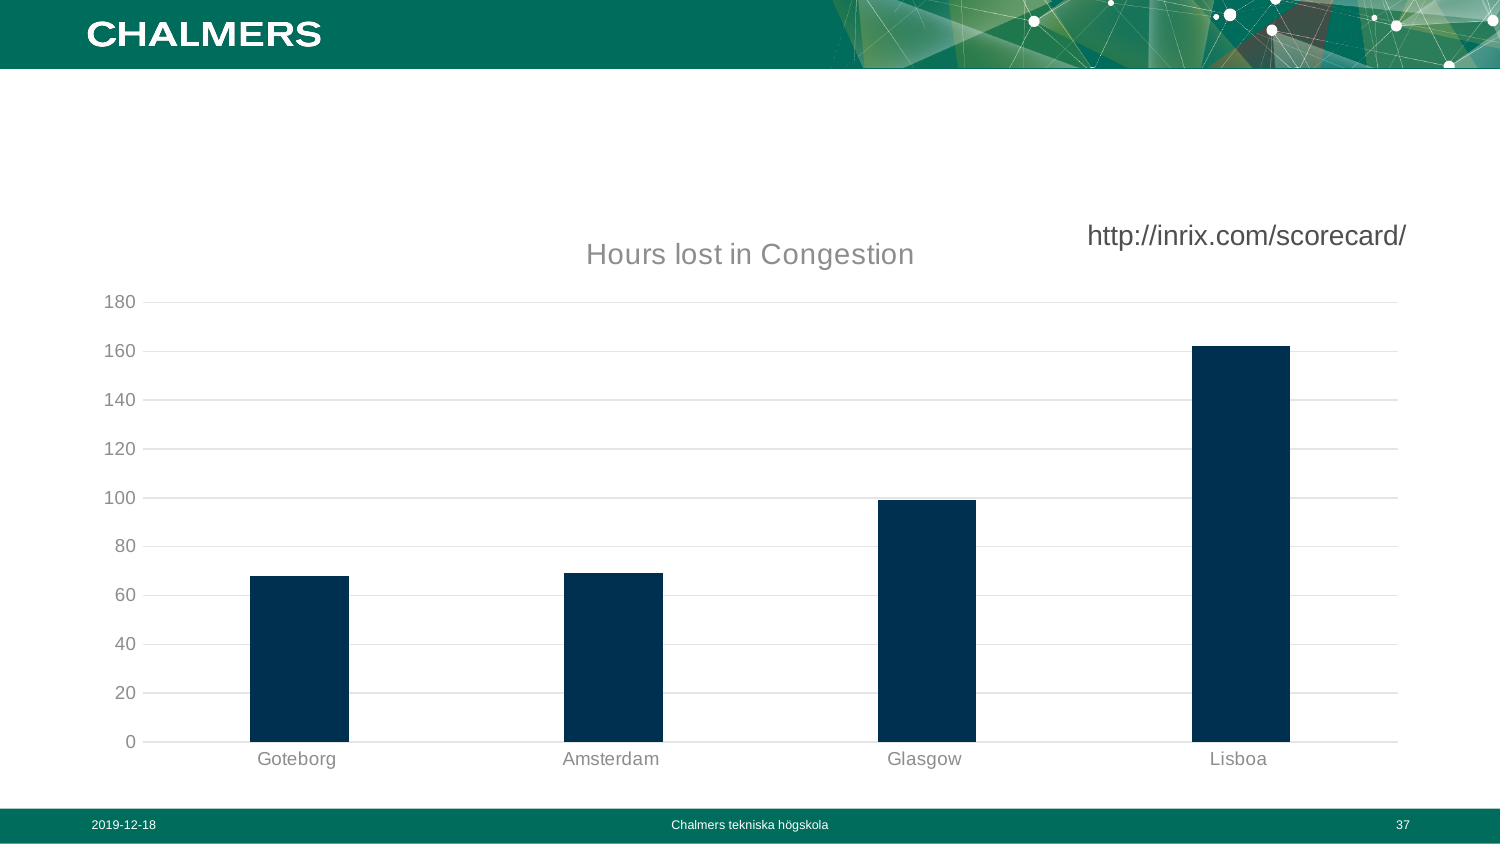

# INRIX CONGESTION INDEX

### Chart:

| Category | Hours lost in Congestion |
|---|---|
| Goteborg  | 68.0 |
| Amsterdam  | 69.0 |
| Glasgow  | 99.0 |
| Lisboa  | 162.0 |
http://inrix.com/scorecard/
2019-12-18
Chalmers tekniska högskola
37